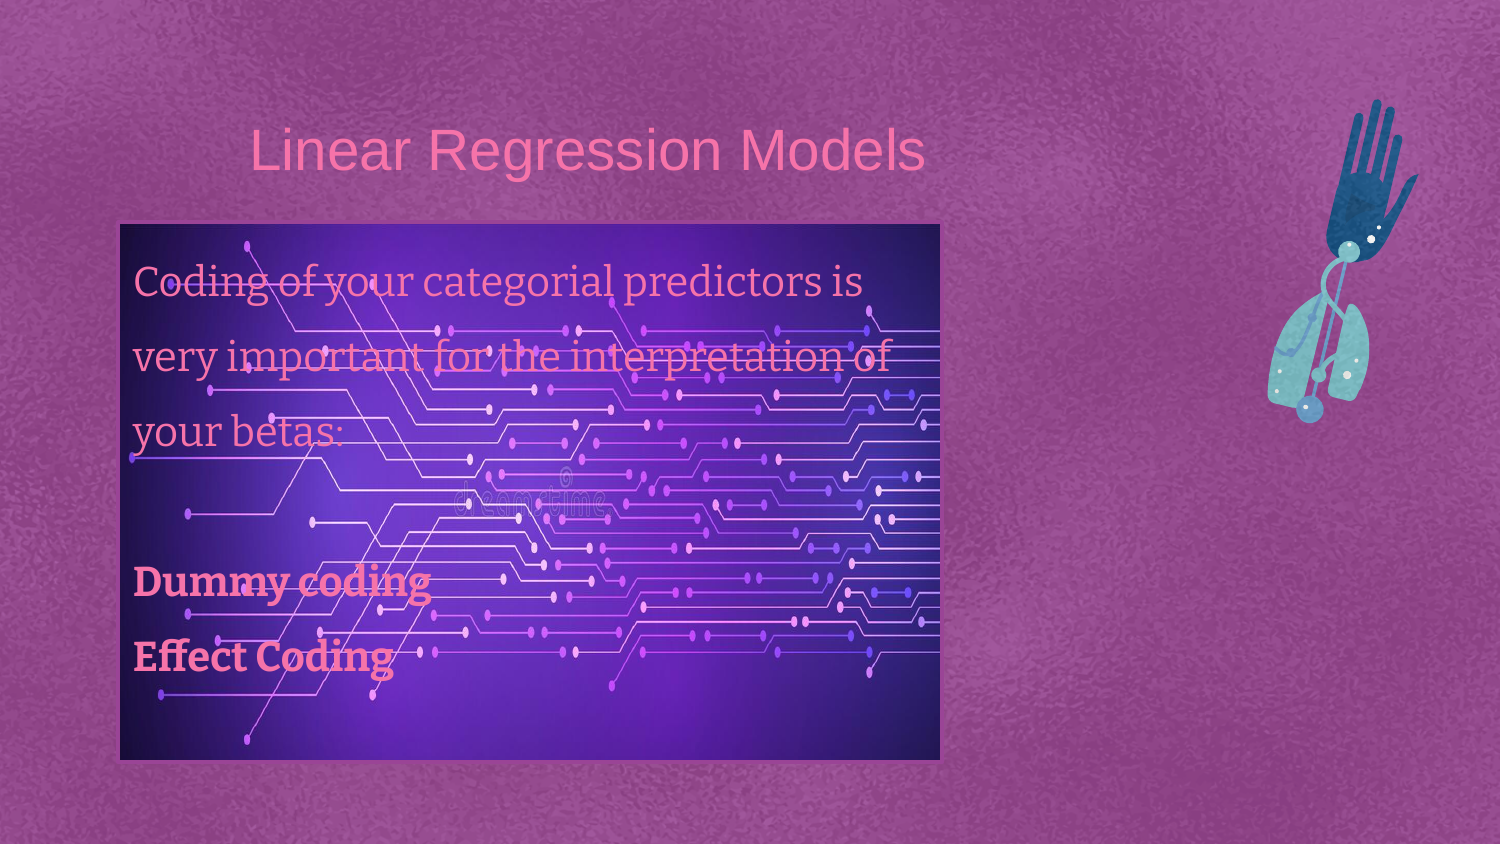

Linear Regression Models
Coding of your categorial predictors is very important for the interpretation of your betas:

Dummy coding
Effect Coding